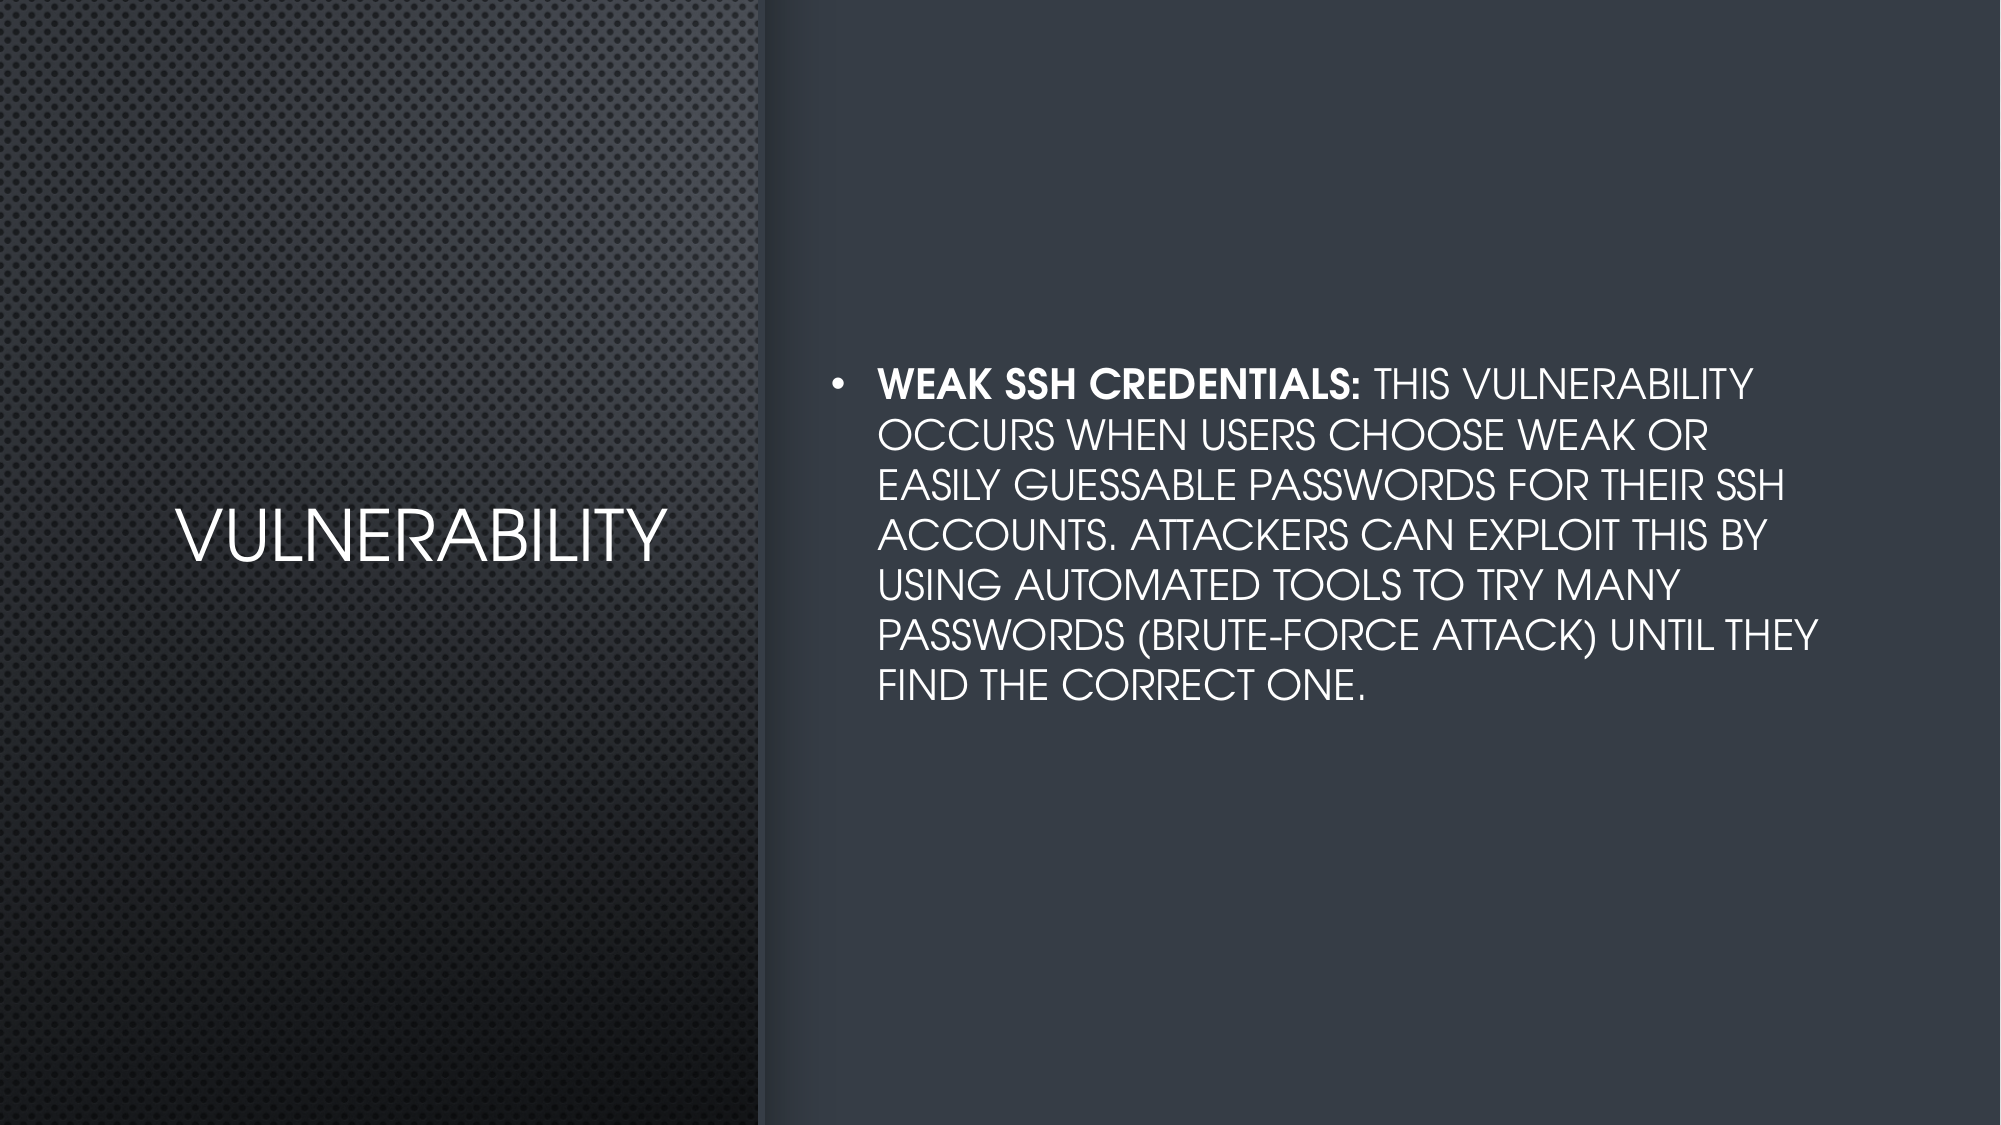

# Vulnerability
Weak SSH Credentials: This vulnerability occurs when users choose weak or easily guessable passwords for their SSH accounts. Attackers can exploit this by using automated tools to try many passwords (brute-force attack) until they find the correct one.